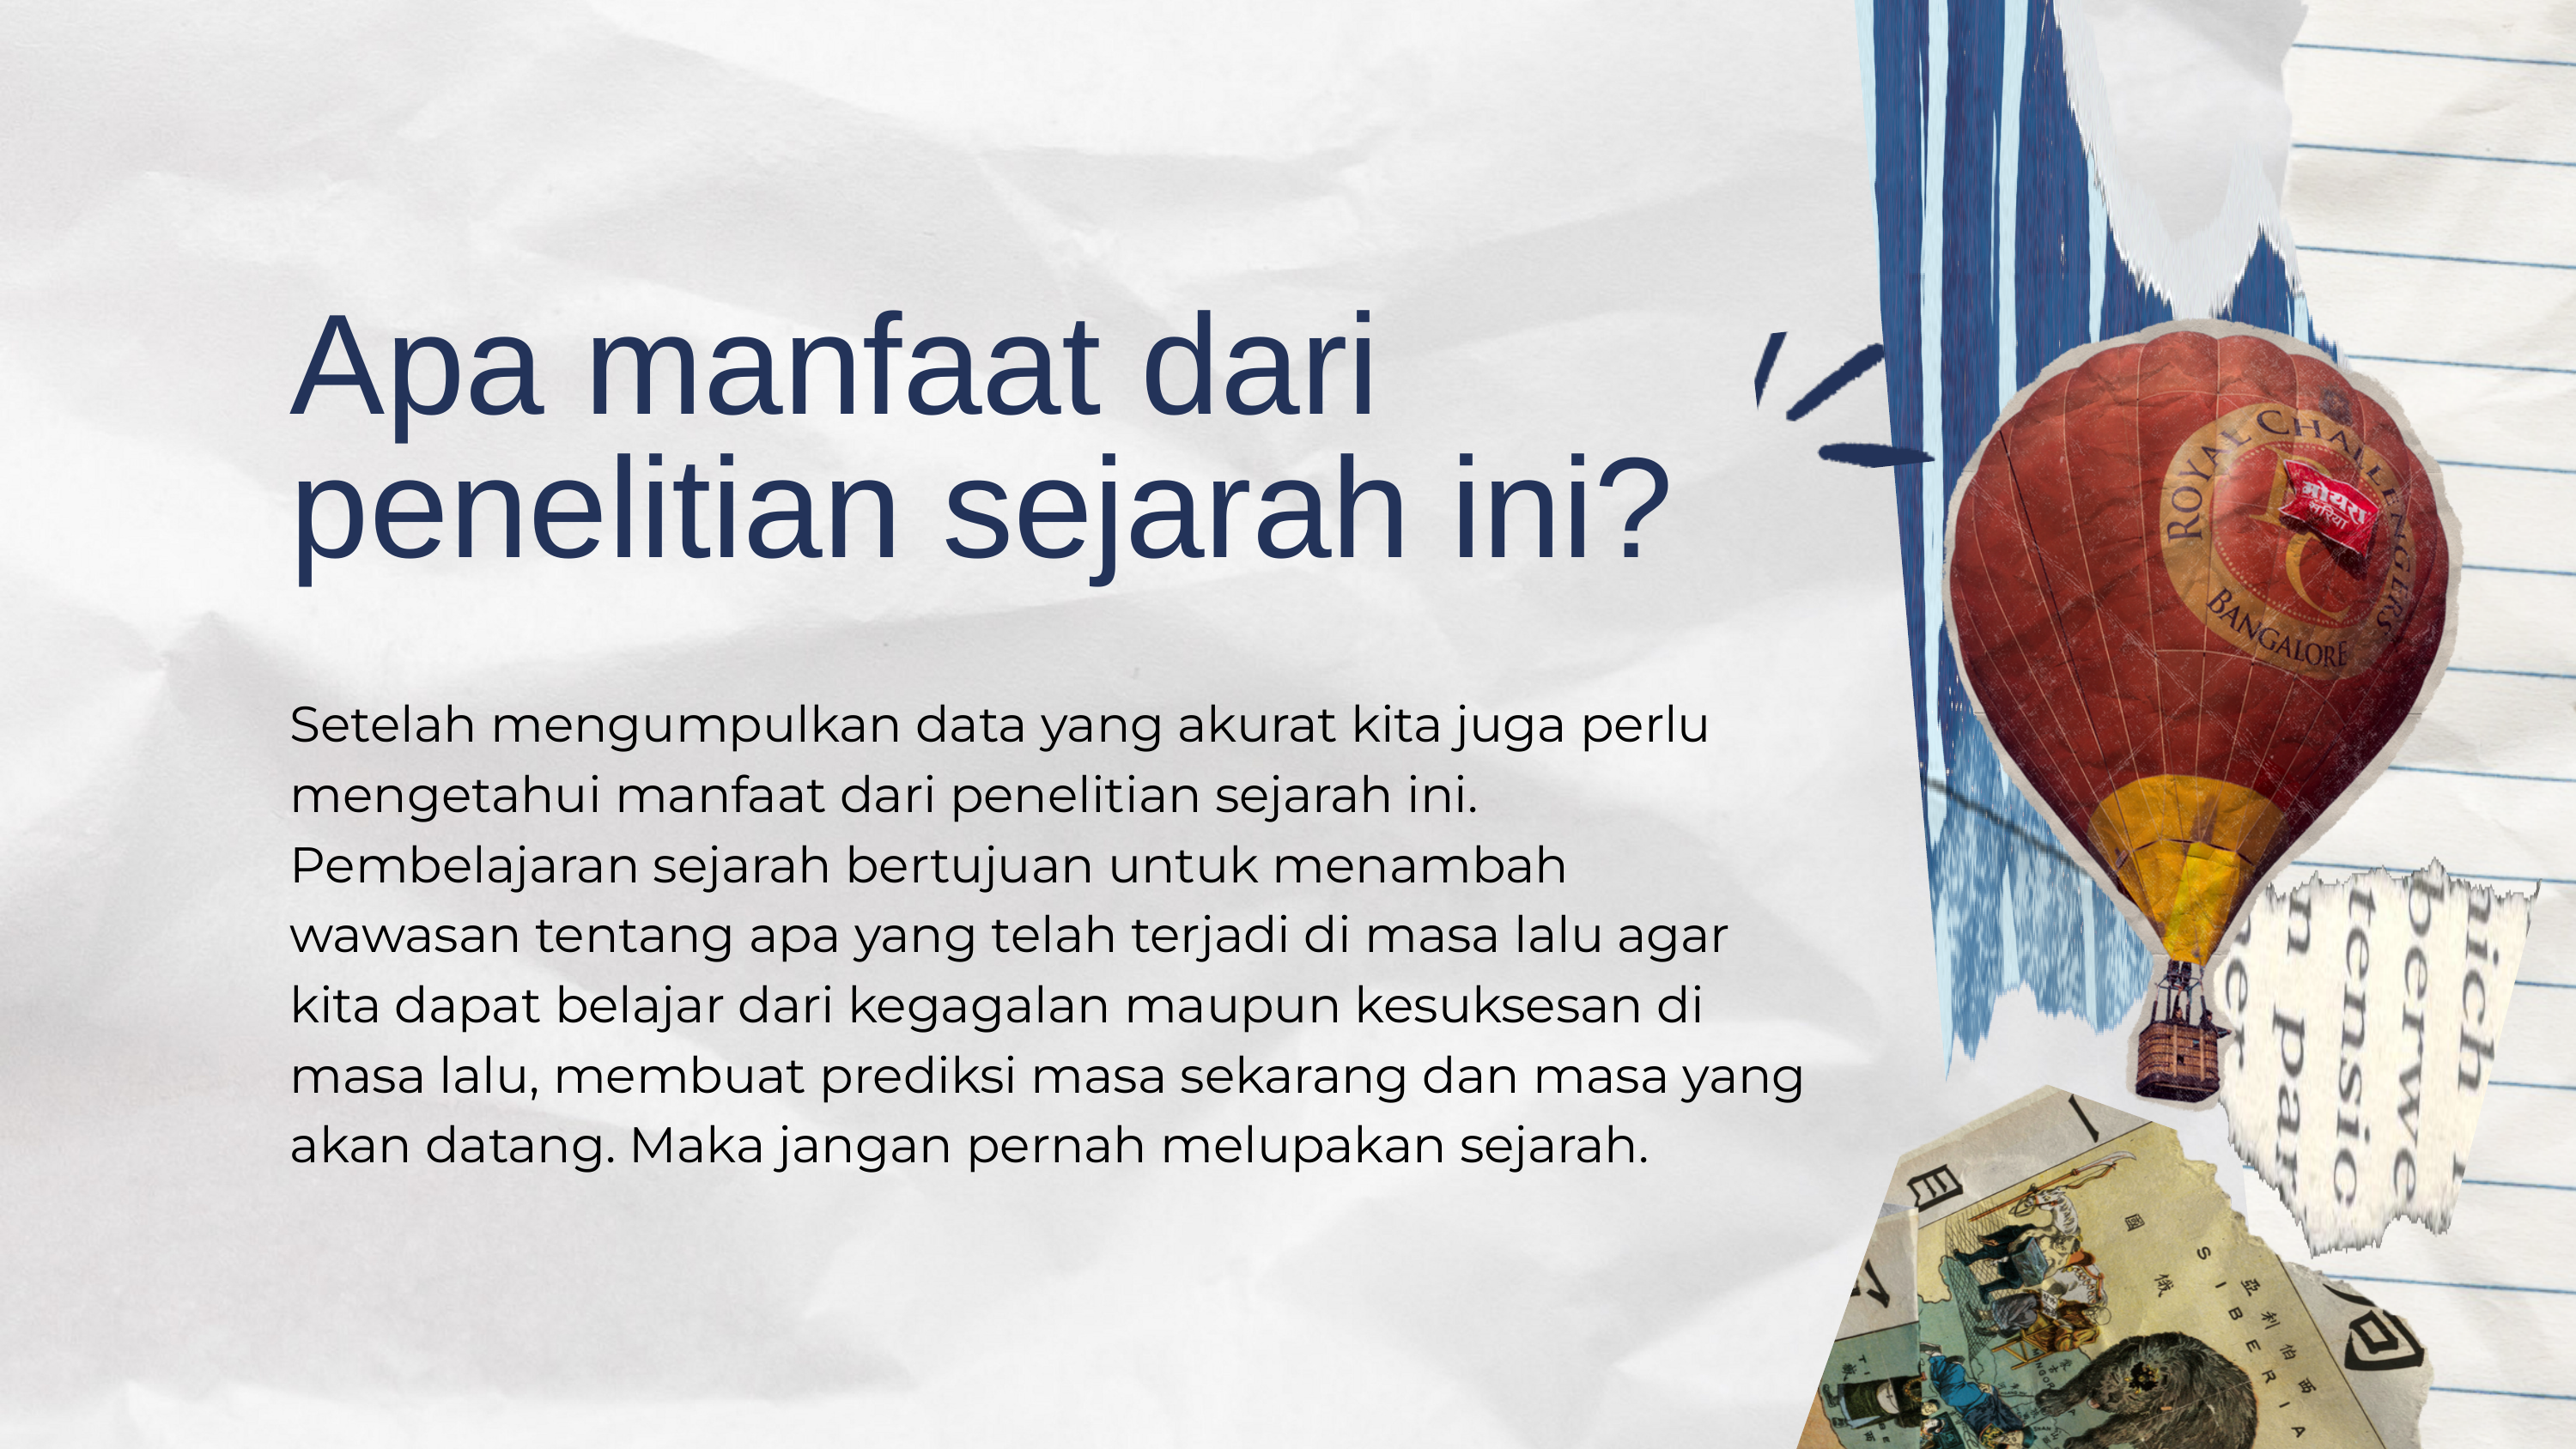

Apa manfaat dari penelitian sejarah ini?

Setelah mengumpulkan data yang akurat kita juga perlu mengetahui manfaat dari penelitian sejarah ini. Pembelajaran sejarah bertujuan untuk menambah wawasan tentang apa yang telah terjadi di masa lalu agar kita dapat belajar dari kegagalan maupun kesuksesan di masa lalu, membuat prediksi masa sekarang dan masa yang akan datang. Maka jangan pernah melupakan sejarah.